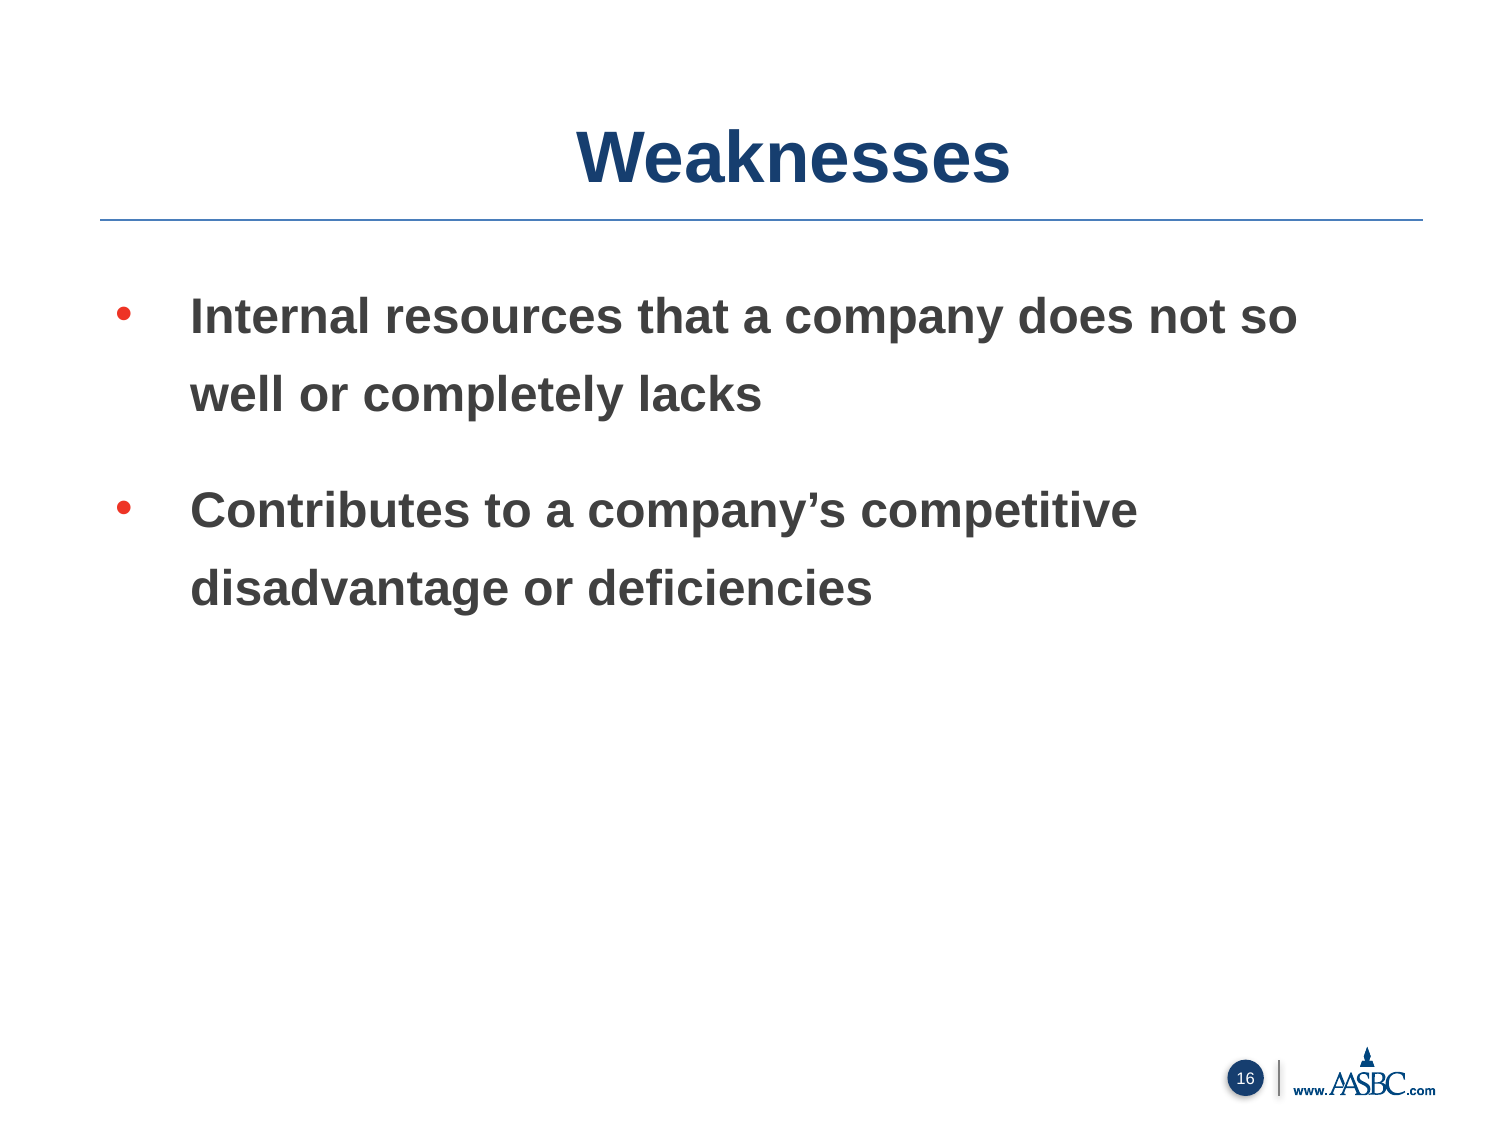

Weaknesses
Internal resources that a company does not so well or completely lacks
Contributes to a company’s competitive disadvantage or deficiencies